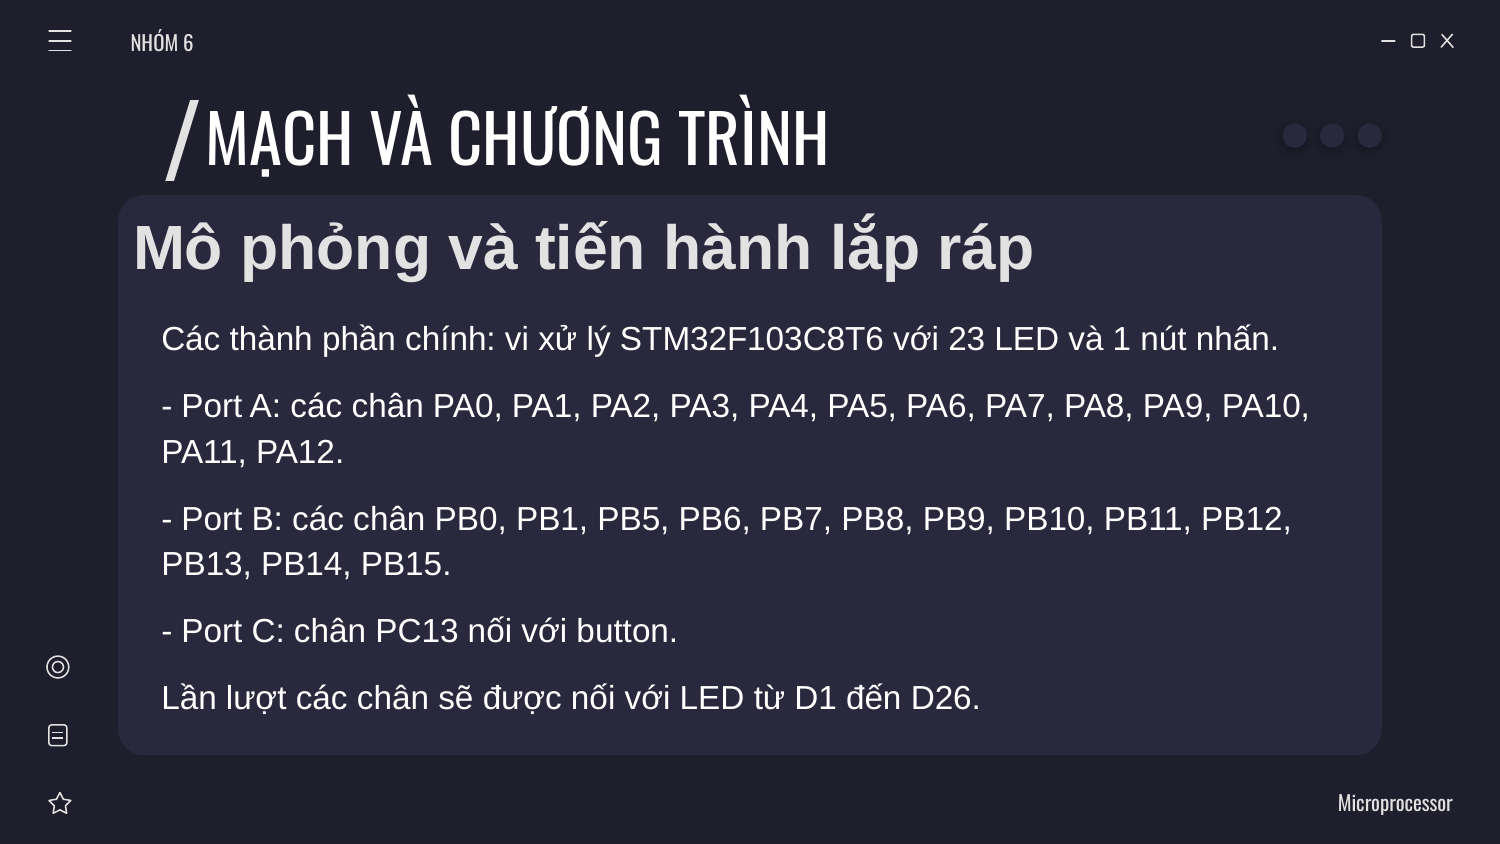

NHÓM 6

MẠCH VÀ CHƯƠNG TRÌNH
/

# Mô phỏng và tiến hành lắp ráp
Các thành phần chính: vi xử lý STM32F103C8T6 với 23 LED và 1 nút nhấn.
- Port A: các chân PA0, PA1, PA2, PA3, PA4, PA5, PA6, PA7, PA8, PA9, PA10, PA11, PA12.
- Port B: các chân PB0, PB1, PB5, PB6, PB7, PB8, PB9, PB10, PB11, PB12, PB13, PB14, PB15.
- Port C: chân PC13 nối với button.
Lần lượt các chân sẽ được nối với LED từ D1 đến D26.

Microprocessor